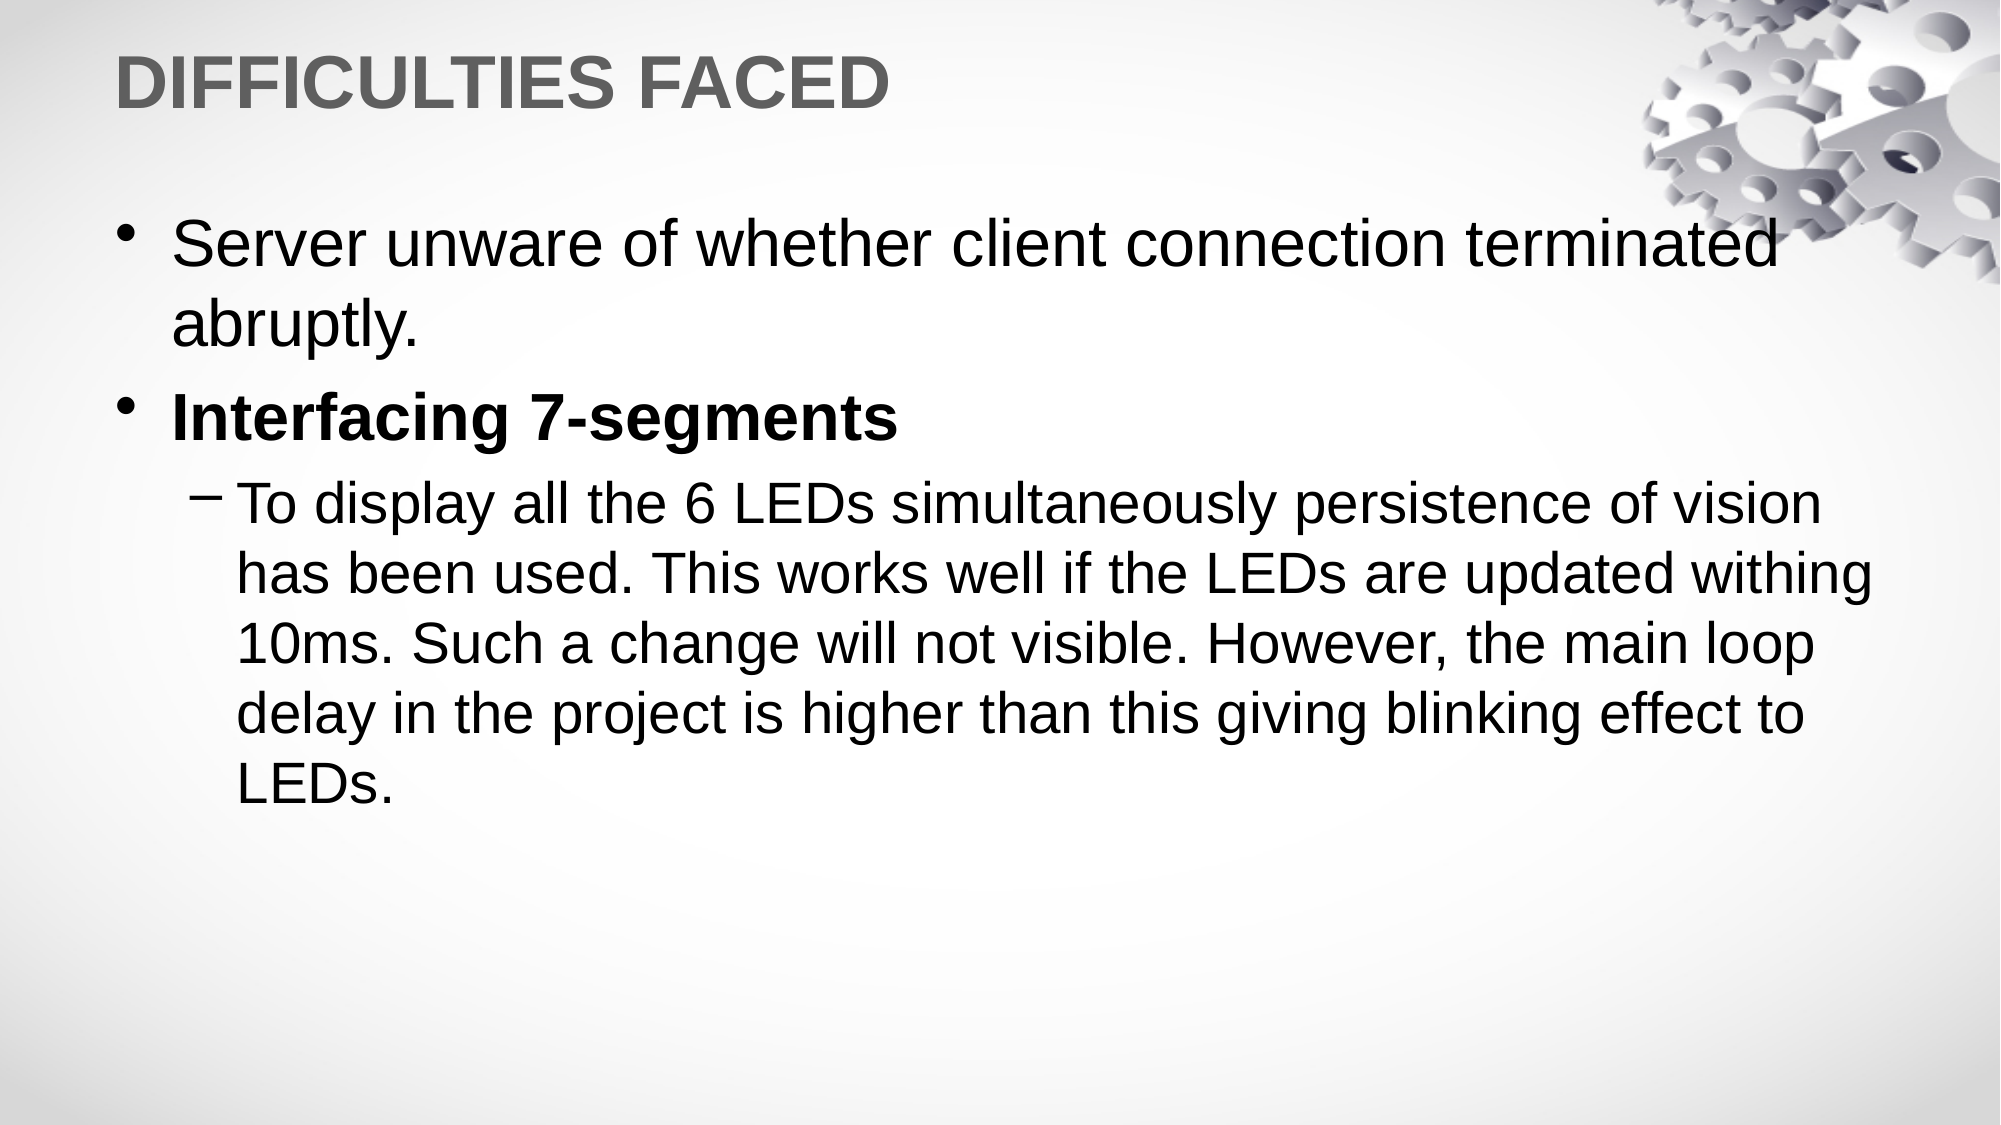

# DIFFICULTIES FACED
Server unware of whether client connection terminated abruptly.
Interfacing 7-segments
To display all the 6 LEDs simultaneously persistence of vision has been used. This works well if the LEDs are updated withing 10ms. Such a change will not visible. However, the main loop delay in the project is higher than this giving blinking effect to LEDs.